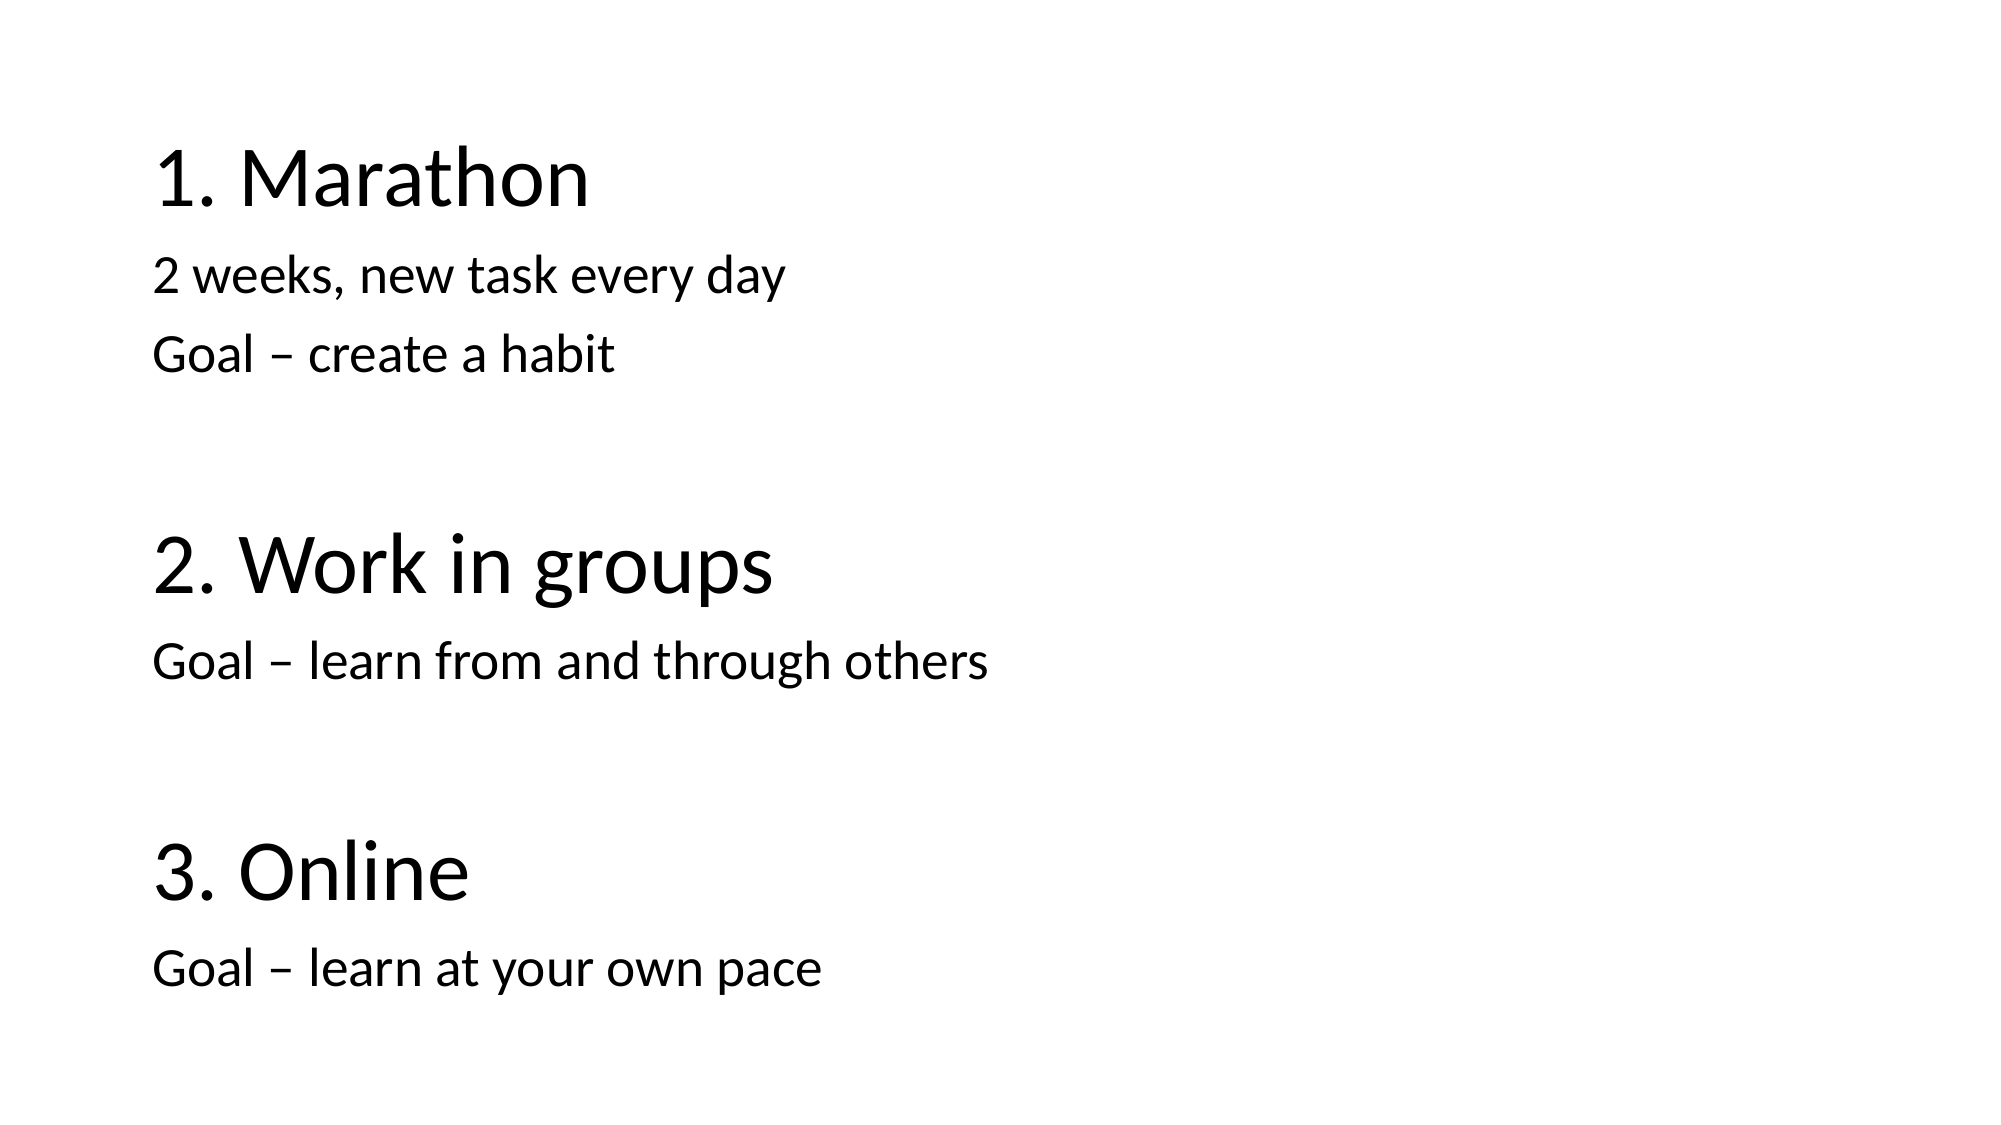

1. Marathon
2 weeks, new task every day
Goal – create a habit

2. Work in groups
Goal – learn from and through others

3. Online
Goal – learn at your own pace